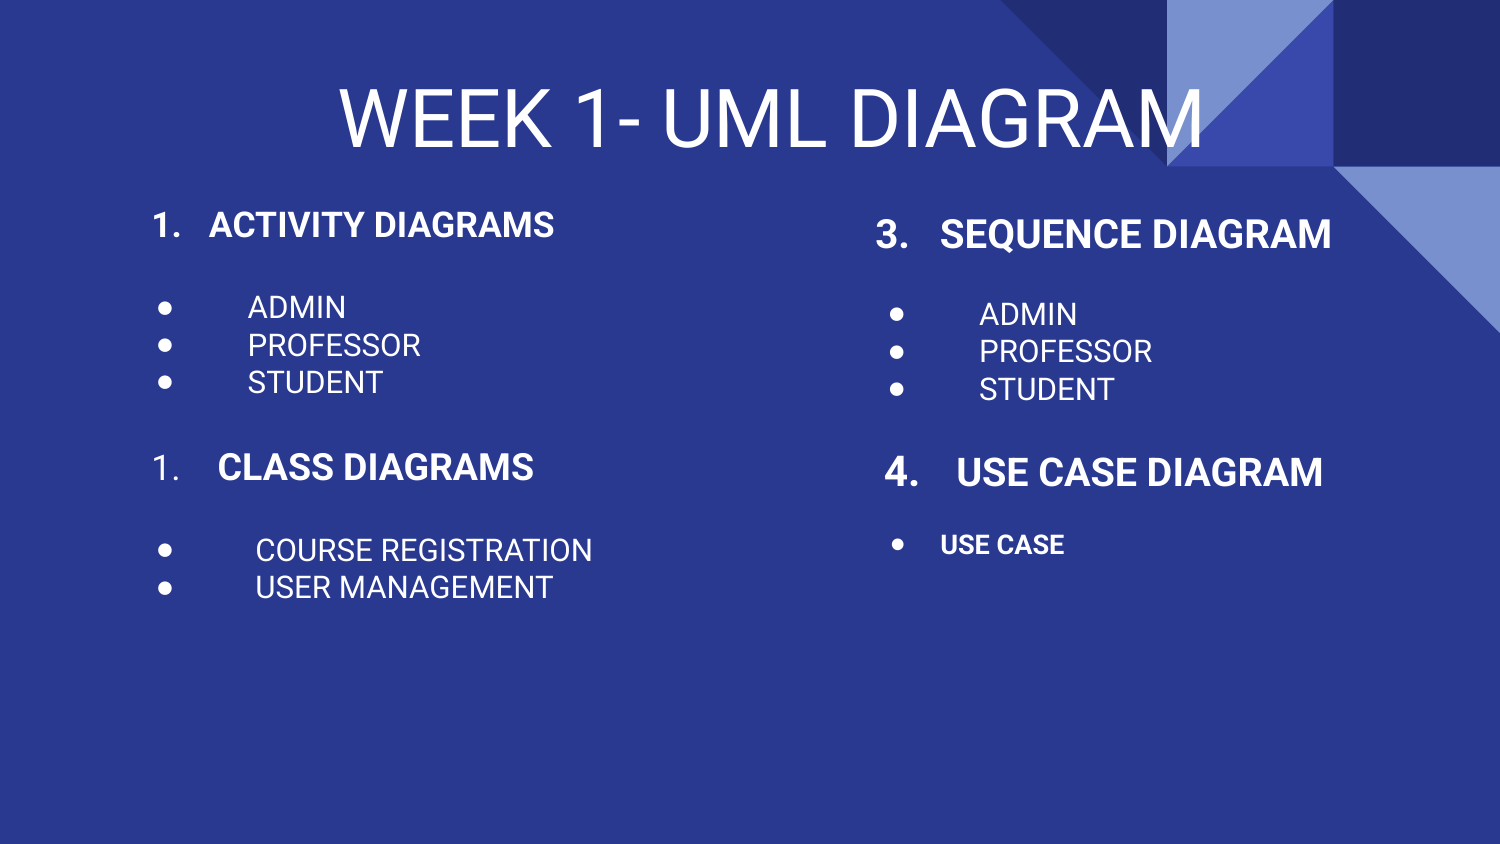

# WEEK 1- UML DIAGRAM
ACTIVITY DIAGRAMS

     ADMIN
     PROFESSOR
     STUDENT

 CLASS DIAGRAMS

      COURSE REGISTRATION
      USER MANAGEMENT

 3.   SEQUENCE DIAGRAM

     ADMIN
     PROFESSOR
     STUDENT

  4.    USE CASE DIAGRAM

USE CASE